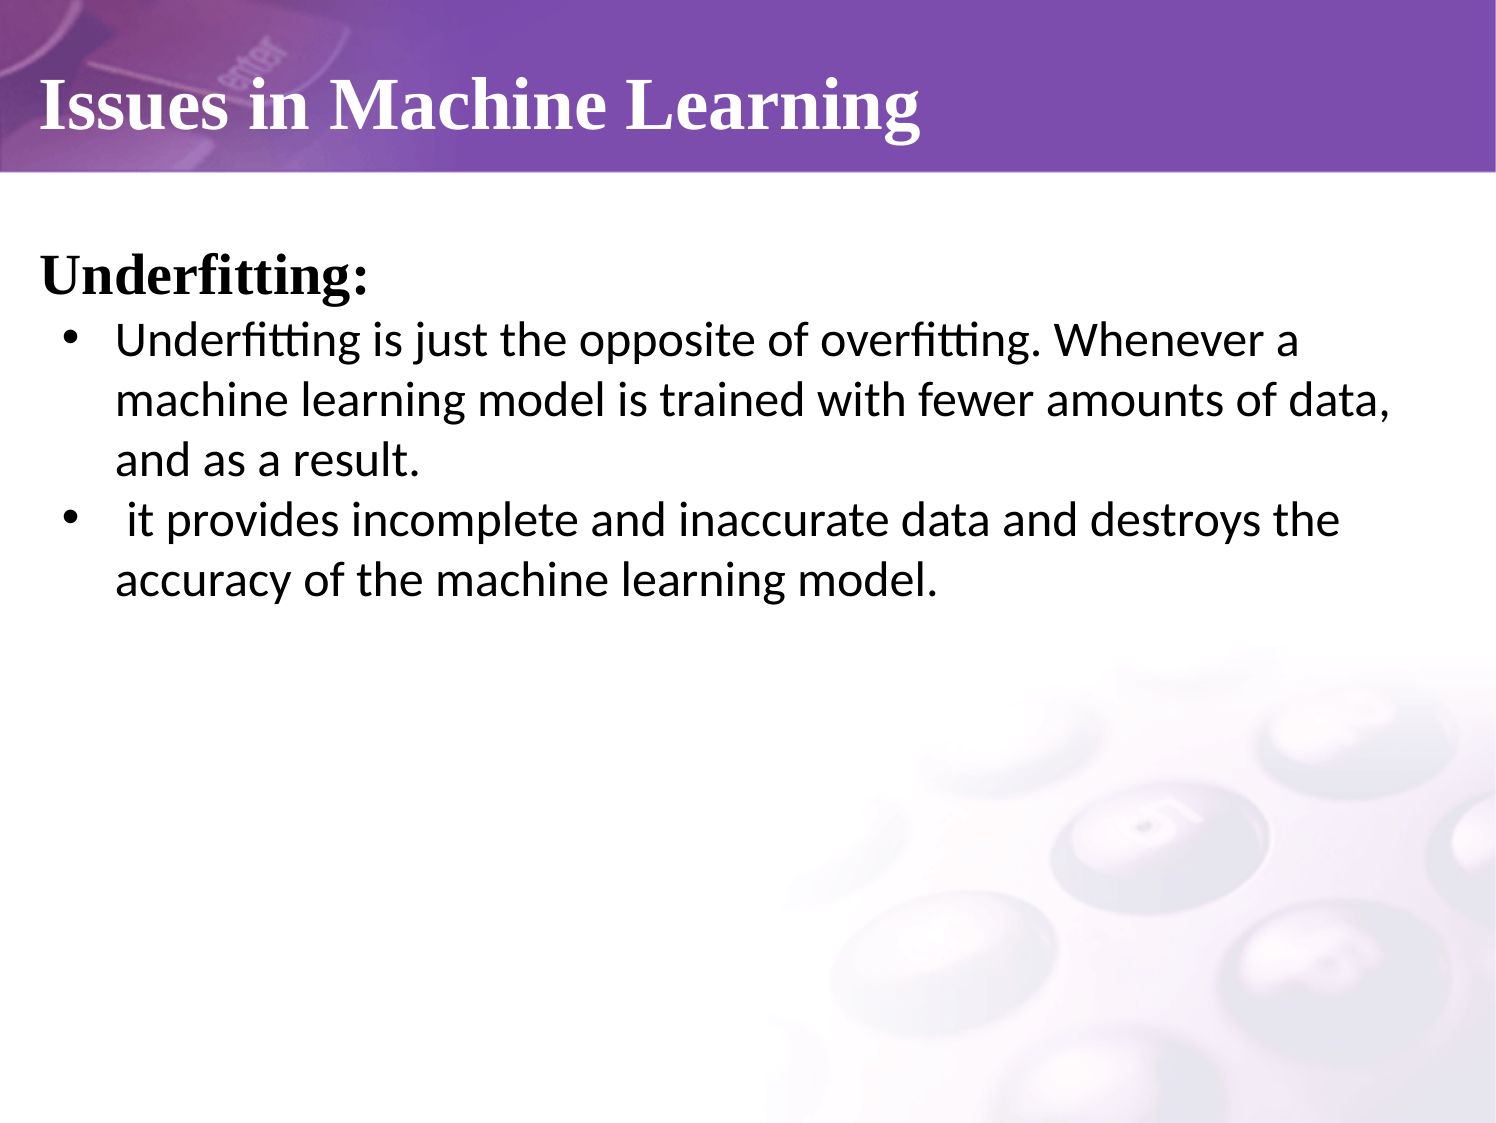

# Issues in Machine Learning
Underfitting:
Underfitting is just the opposite of overfitting. Whenever a machine learning model is trained with fewer amounts of data, and as a result.
 it provides incomplete and inaccurate data and destroys the accuracy of the machine learning model.